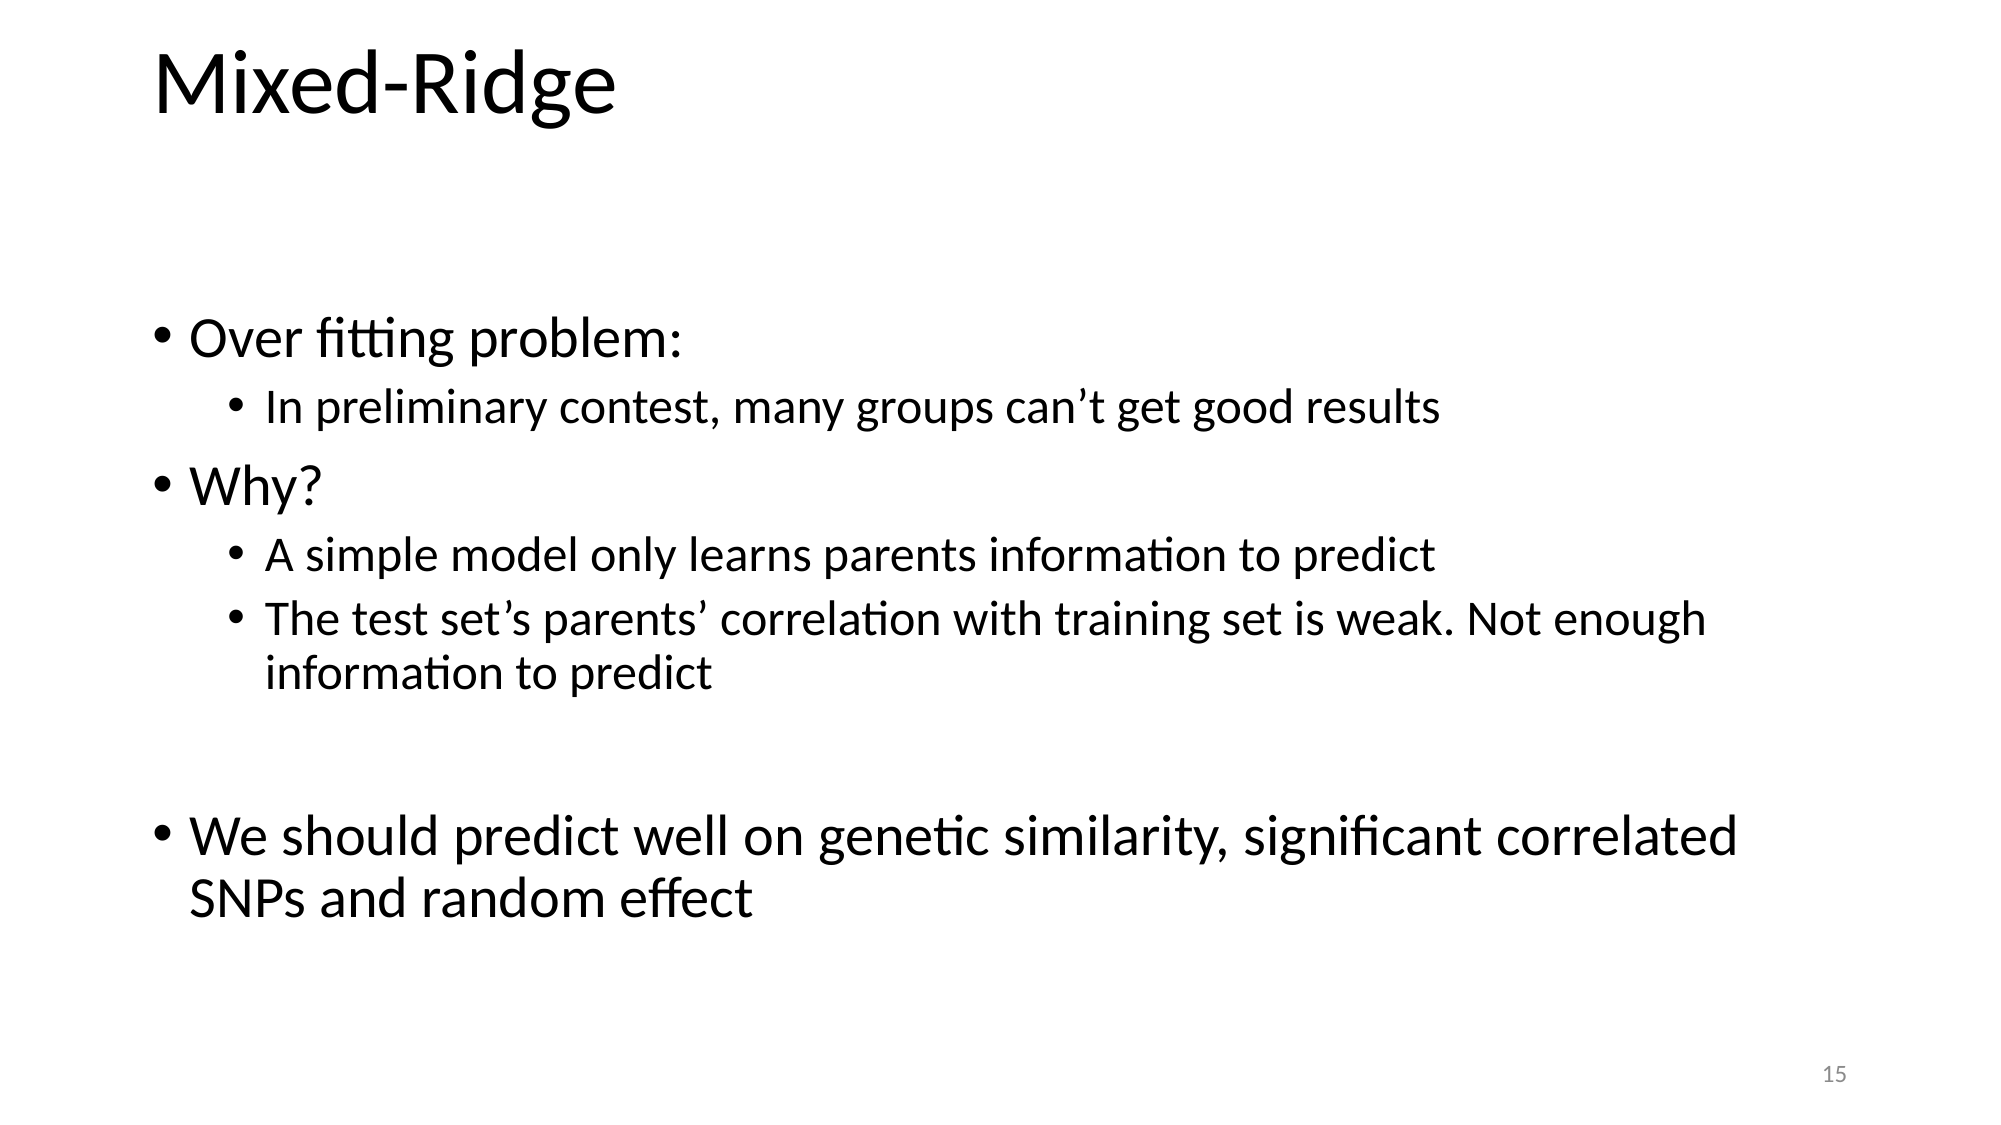

# Mixed-Ridge
Over fitting problem:
In preliminary contest, many groups can’t get good results
Why?
A simple model only learns parents information to predict
The test set’s parents’ correlation with training set is weak. Not enough information to predict

We should predict well on genetic similarity, significant correlated SNPs and random effect
15